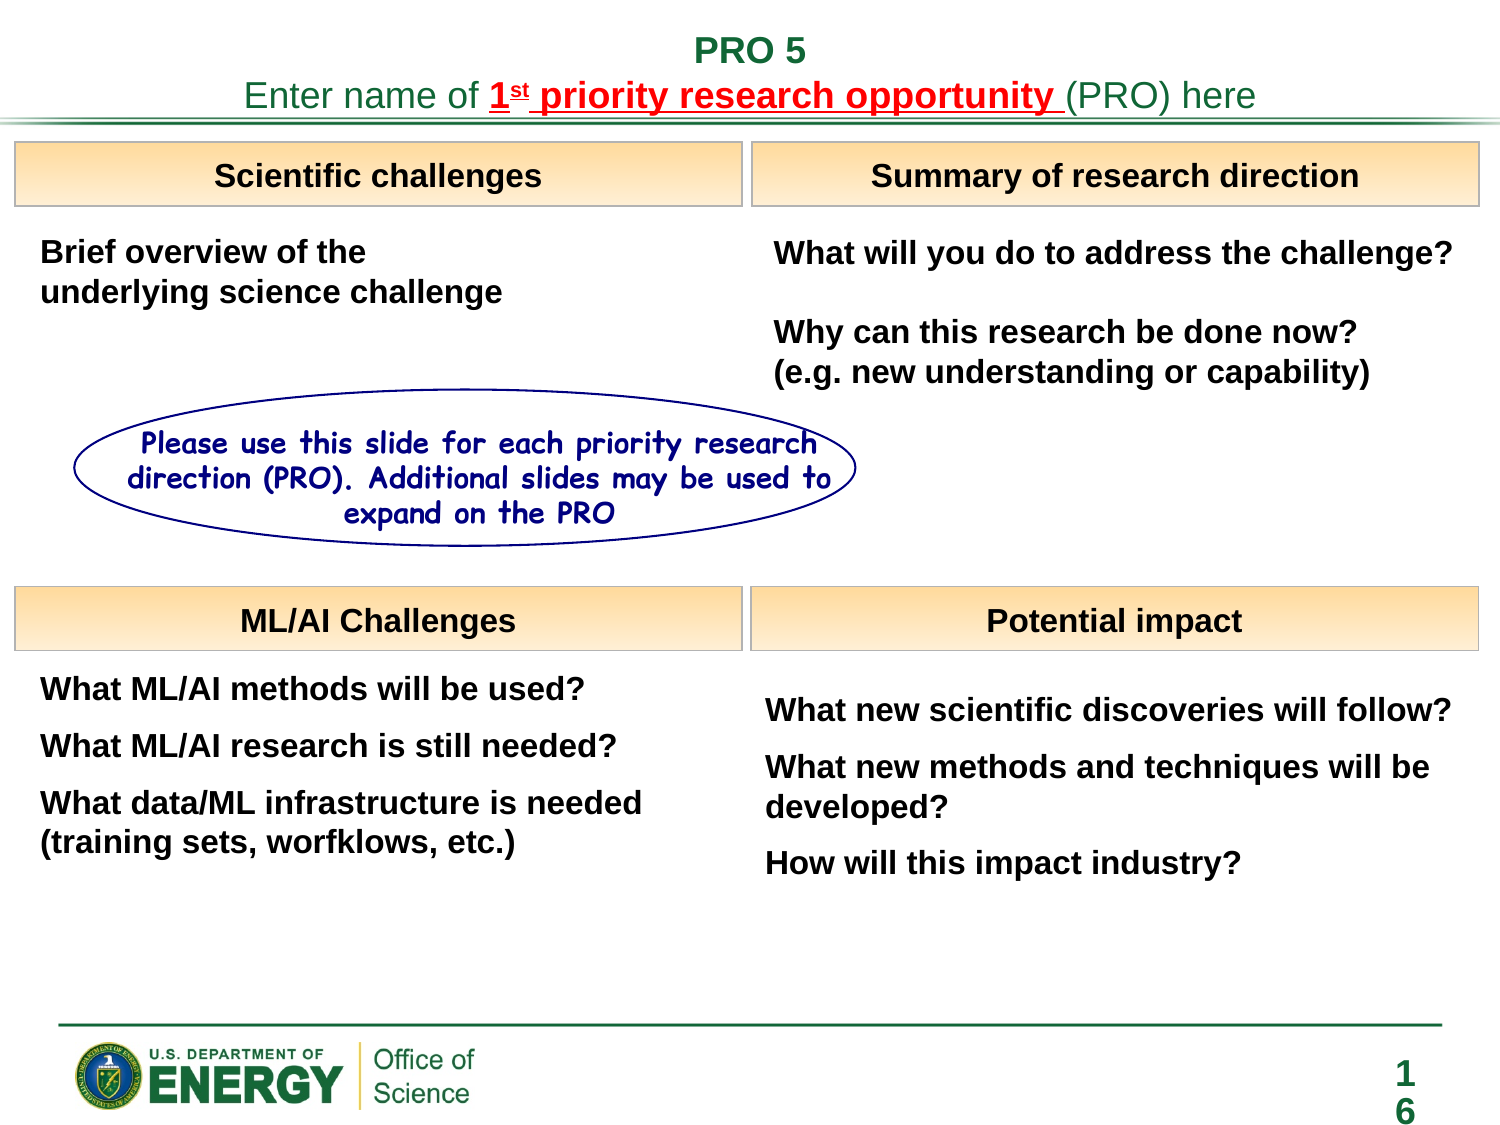

# PRO 5 Enter name of 1st priority research opportunity (PRO) here
Scientific challenges
Summary of research direction
Brief overview of the underlying science challenge
What will you do to address the challenge?

Why can this research be done now?
(e.g. new understanding or capability)

Please use this slide for each priority research direction (PRO). Additional slides may be used to expand on the PRO
ML/AI Challenges
Potential impact
What ML/AI methods will be used?
What ML/AI research is still needed?
What data/ML infrastructure is needed (training sets, worfklows, etc.)
What new scientific discoveries will follow?
What new methods and techniques will be
developed?
How will this impact industry?
16